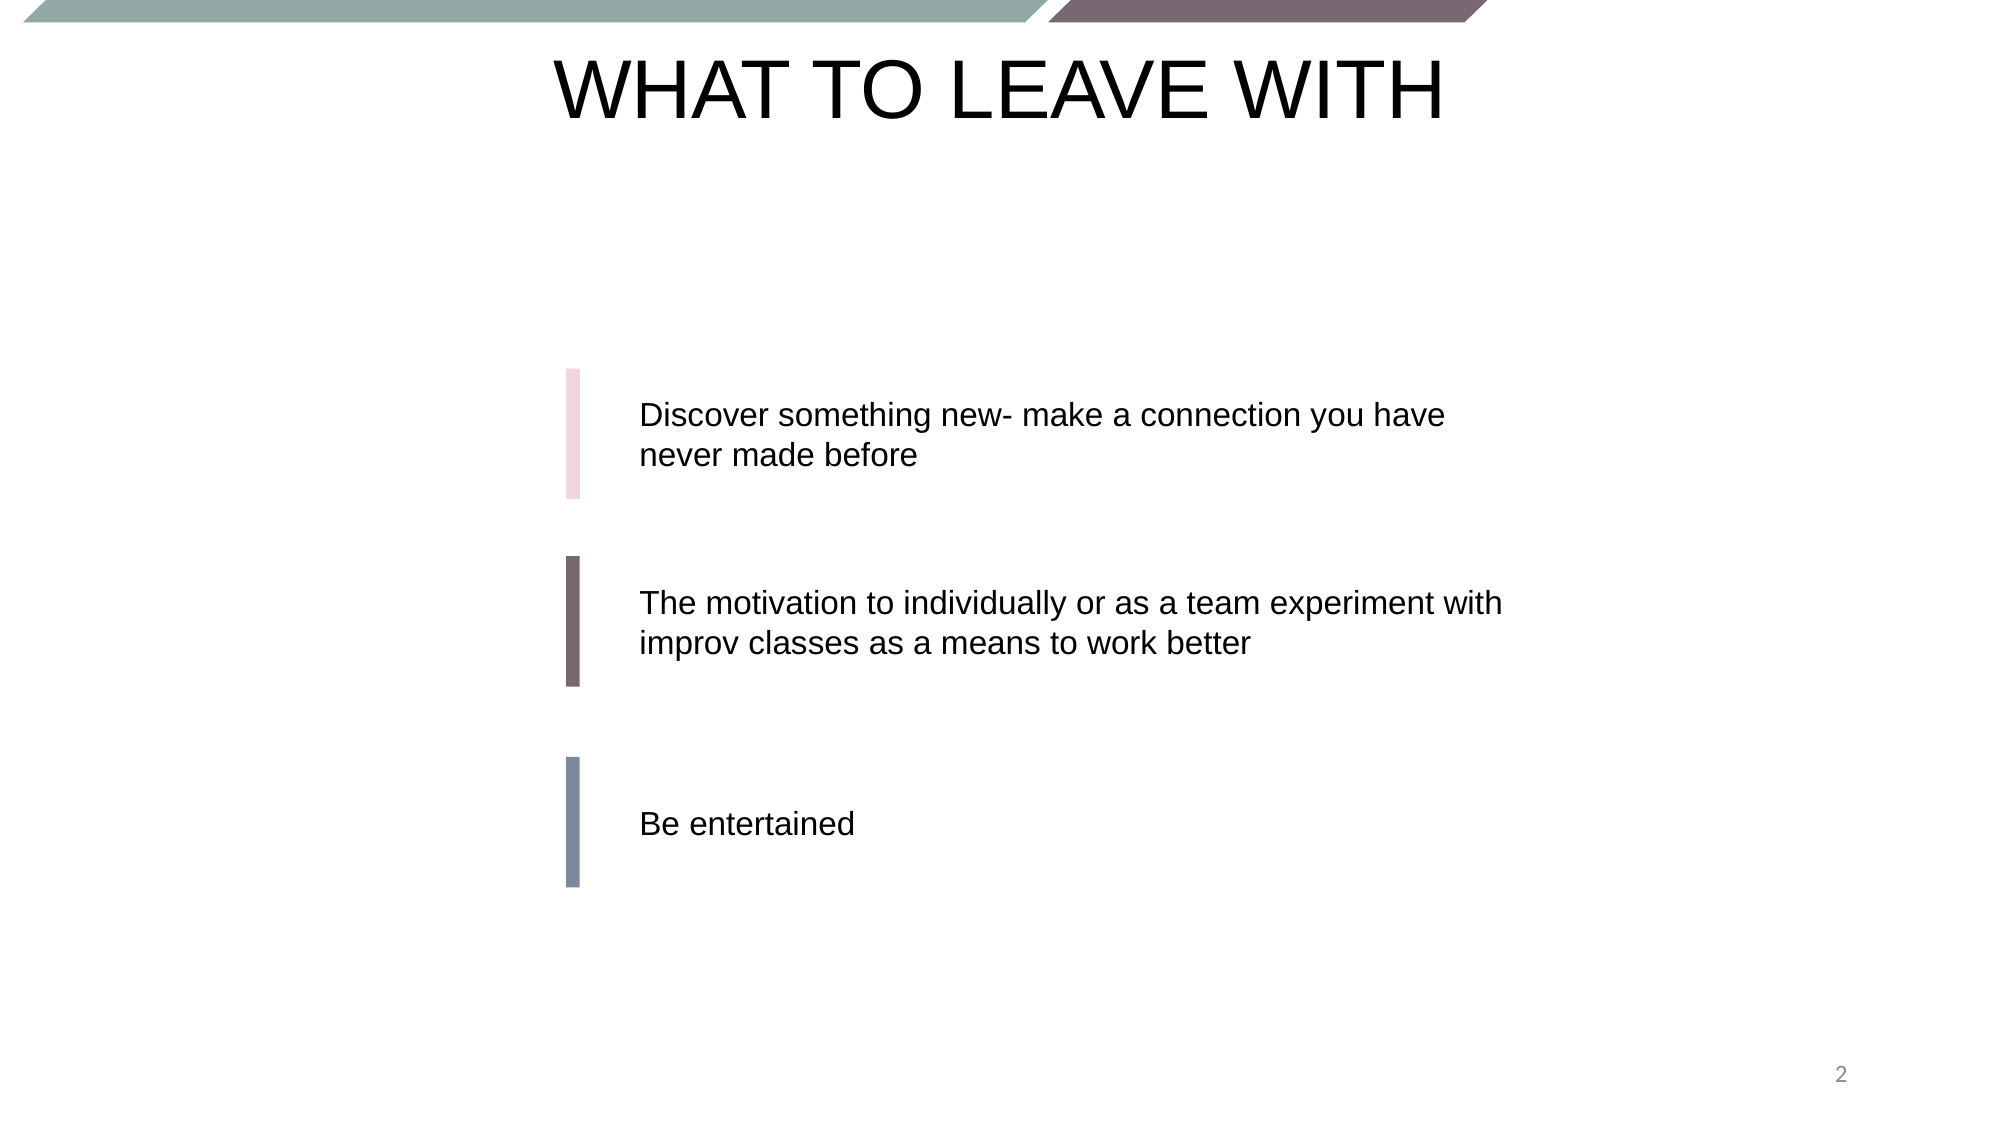

WHAT TO LEAVE WITH

Discover something new- make a connection you have never made before

The motivation to individually or as a team experiment with improv classes as a means to work better

Be entertained
2